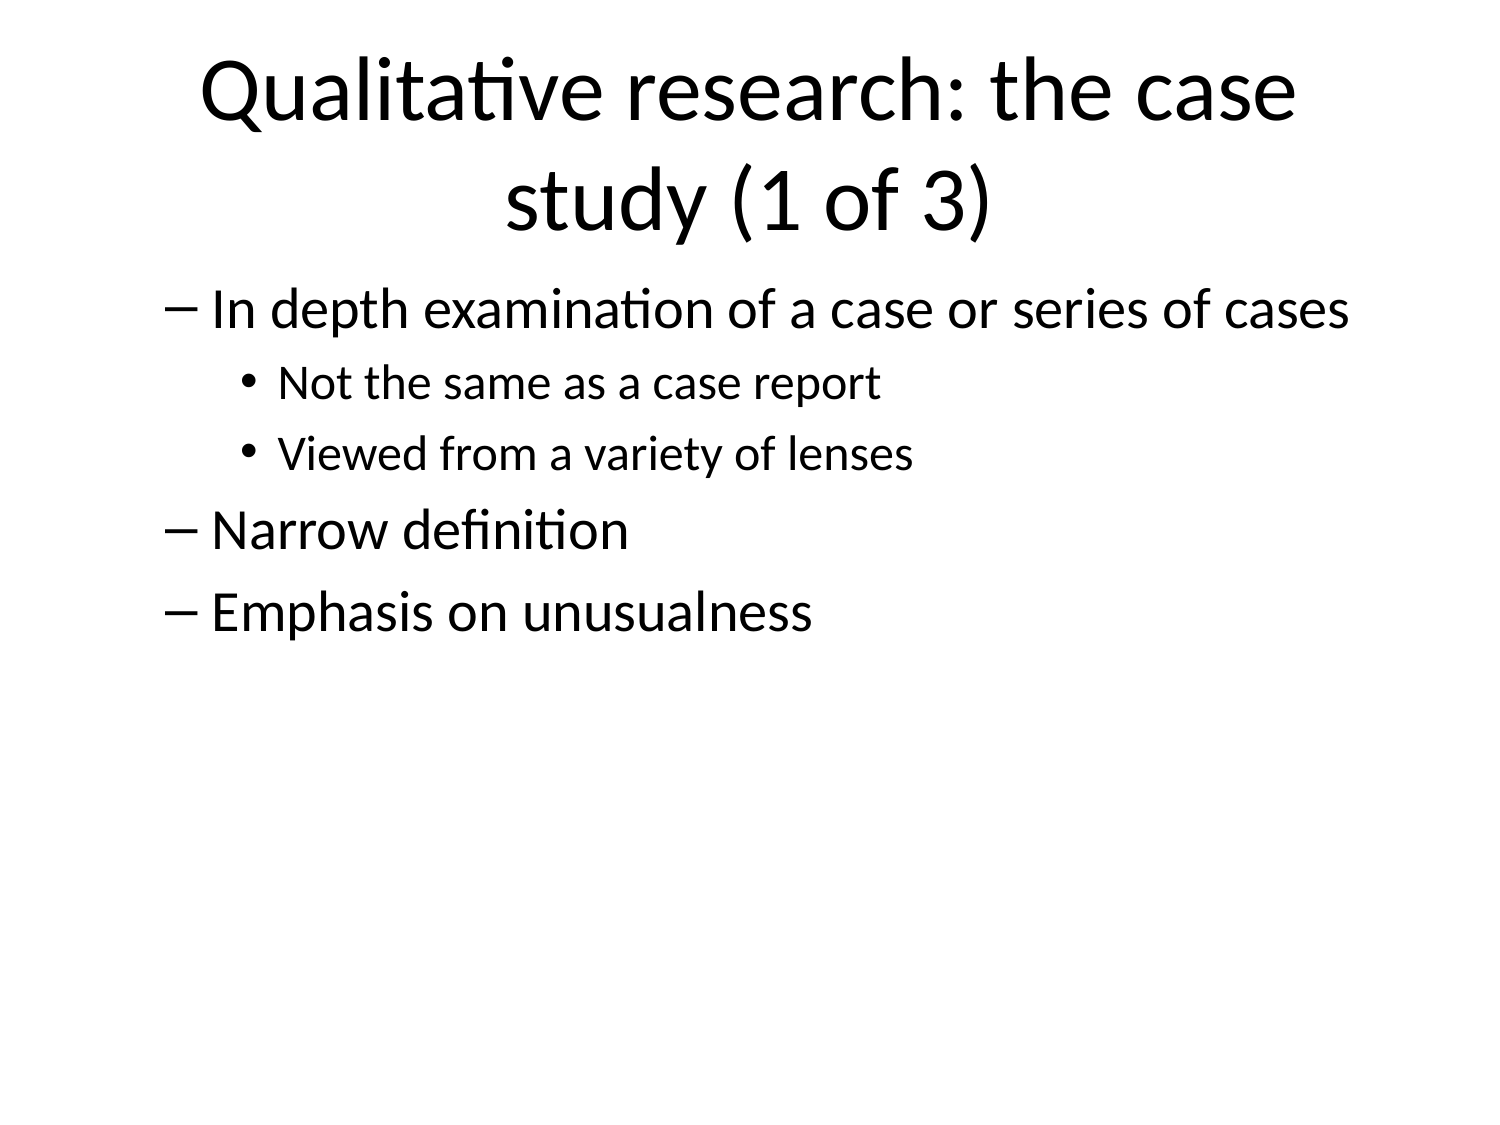

# Qualitative research: the case study (1 of 3)
In depth examination of a case or series of cases
Not the same as a case report
Viewed from a variety of lenses
Narrow definition
Emphasis on unusualness